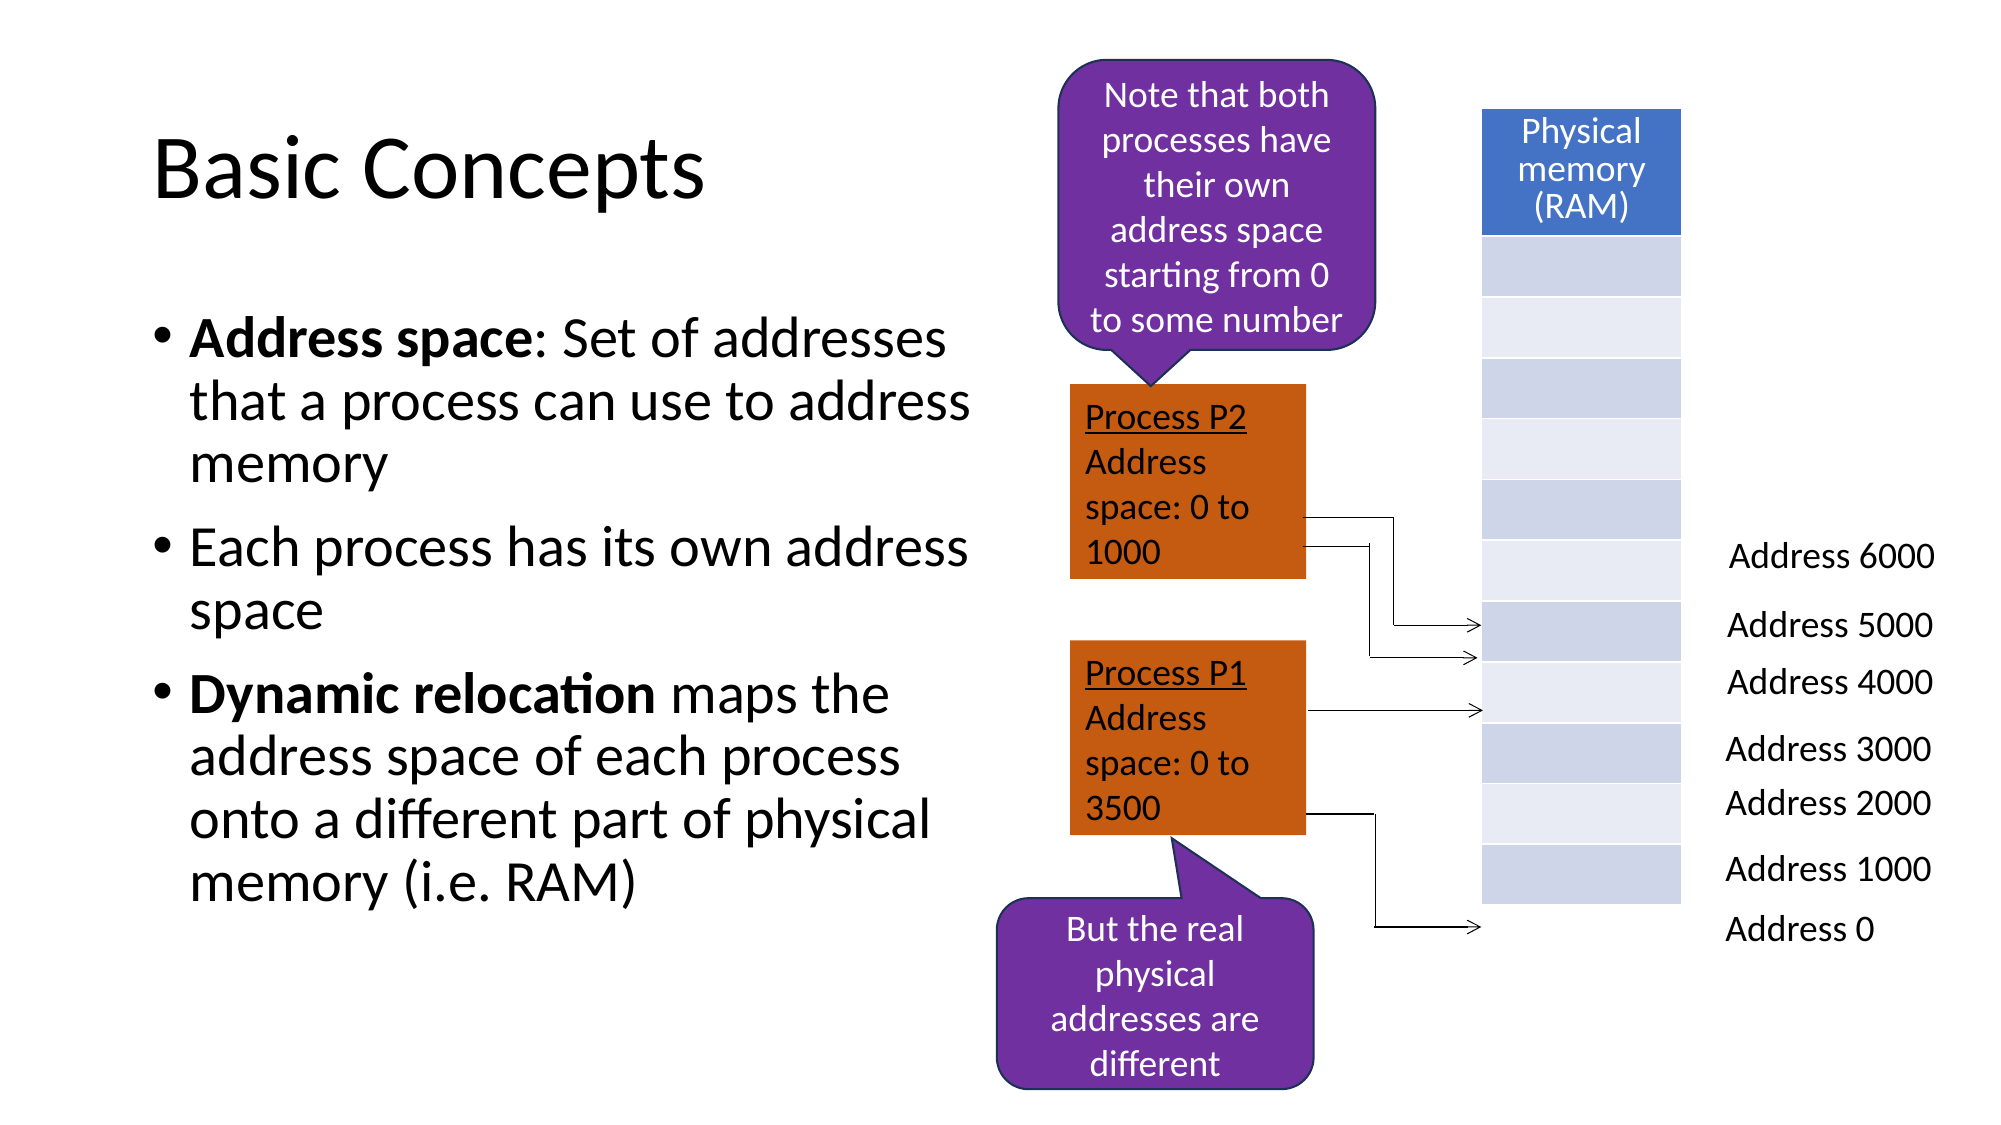

# Basic Concepts
Note that both processes have their own address space starting from 0 to some number
| Physical memory (RAM) |
| --- |
|  |
|  |
|  |
|  |
|  |
|  |
|  |
|  |
|  |
|  |
|  |
Address space: Set of addresses that a process can use to address memory
Each process has its own address space
Dynamic relocation maps the address space of each process onto a different part of physical memory (i.e. RAM)
Process P2
Address space: 0 to 1000
Address 6000
Address 5000
Process P1
Address space: 0 to 3500
Address 4000
Address 3000
Address 2000
Address 1000
Address 0
But the real physical addresses are different